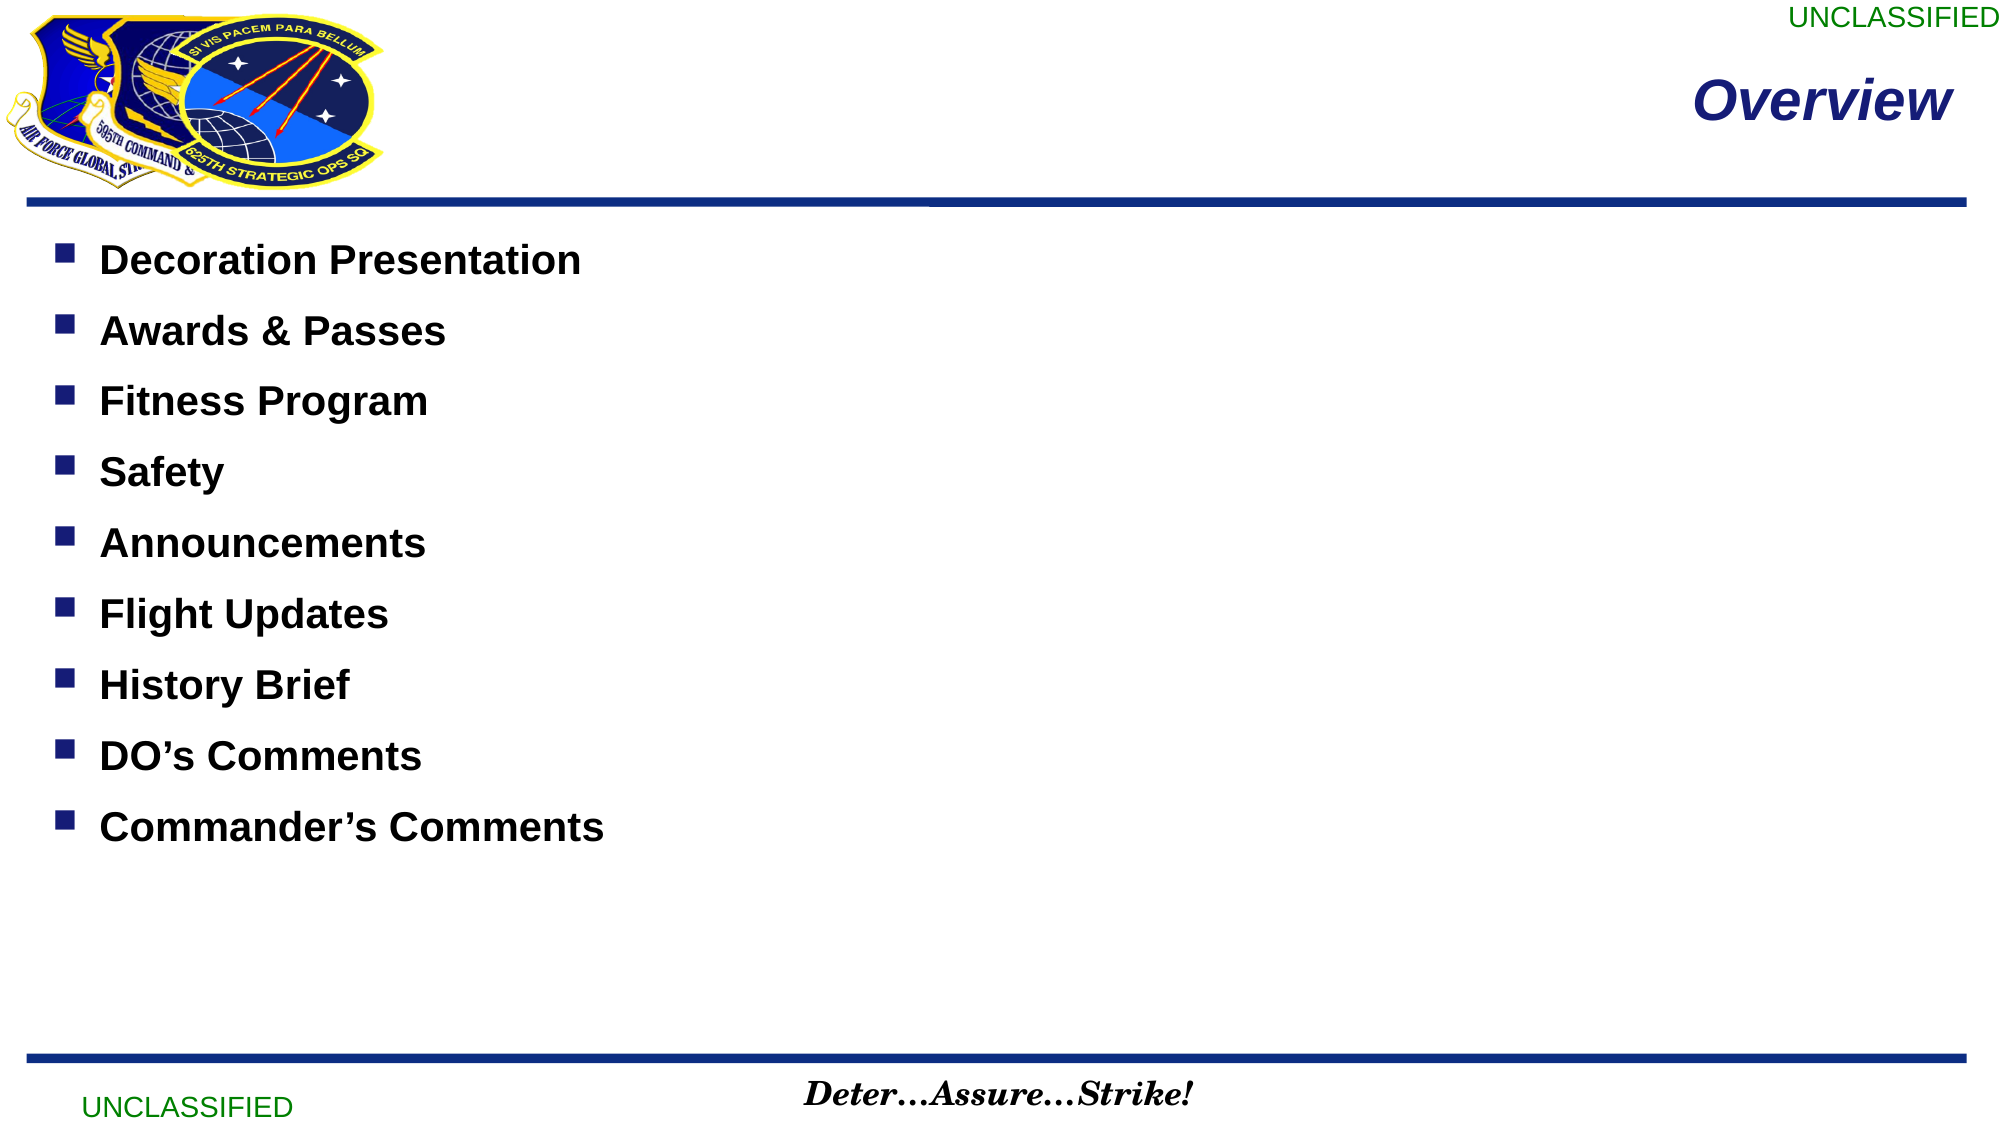

# Overview
Decoration Presentation
Awards & Passes
Fitness Program
Safety
Announcements
Flight Updates
History Brief
DO’s Comments
Commander’s Comments